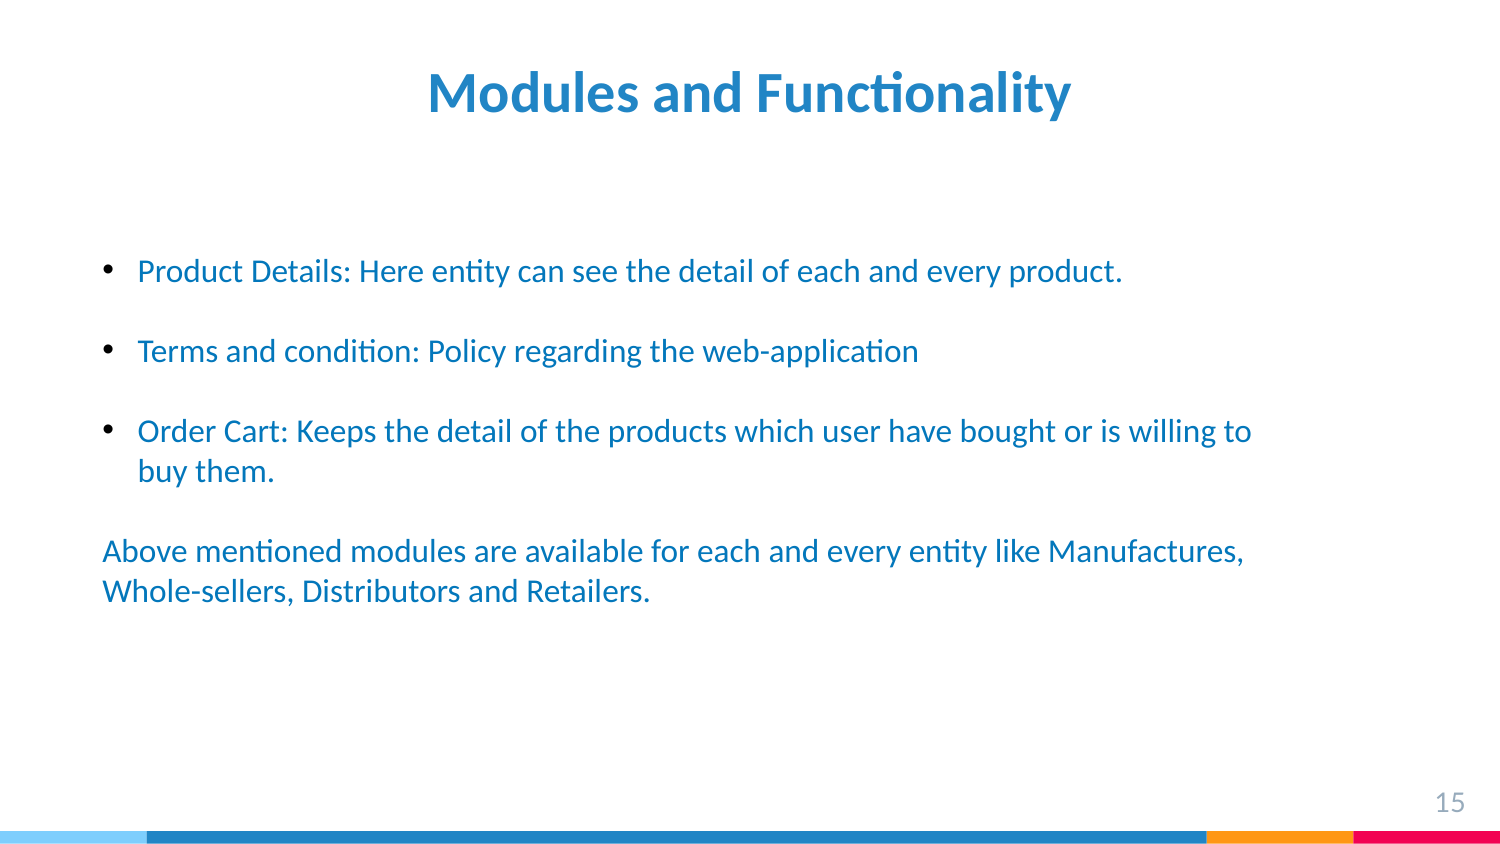

Modules and Functionality

Product Details: Here entity can see the detail of each and every product.

Terms and condition: Policy regarding the web-application

Order Cart: Keeps the detail of the products which user have bought or is willing to buy them.

Above mentioned modules are available for each and every entity like Manufactures, Whole-sellers, Distributors and Retailers.
15